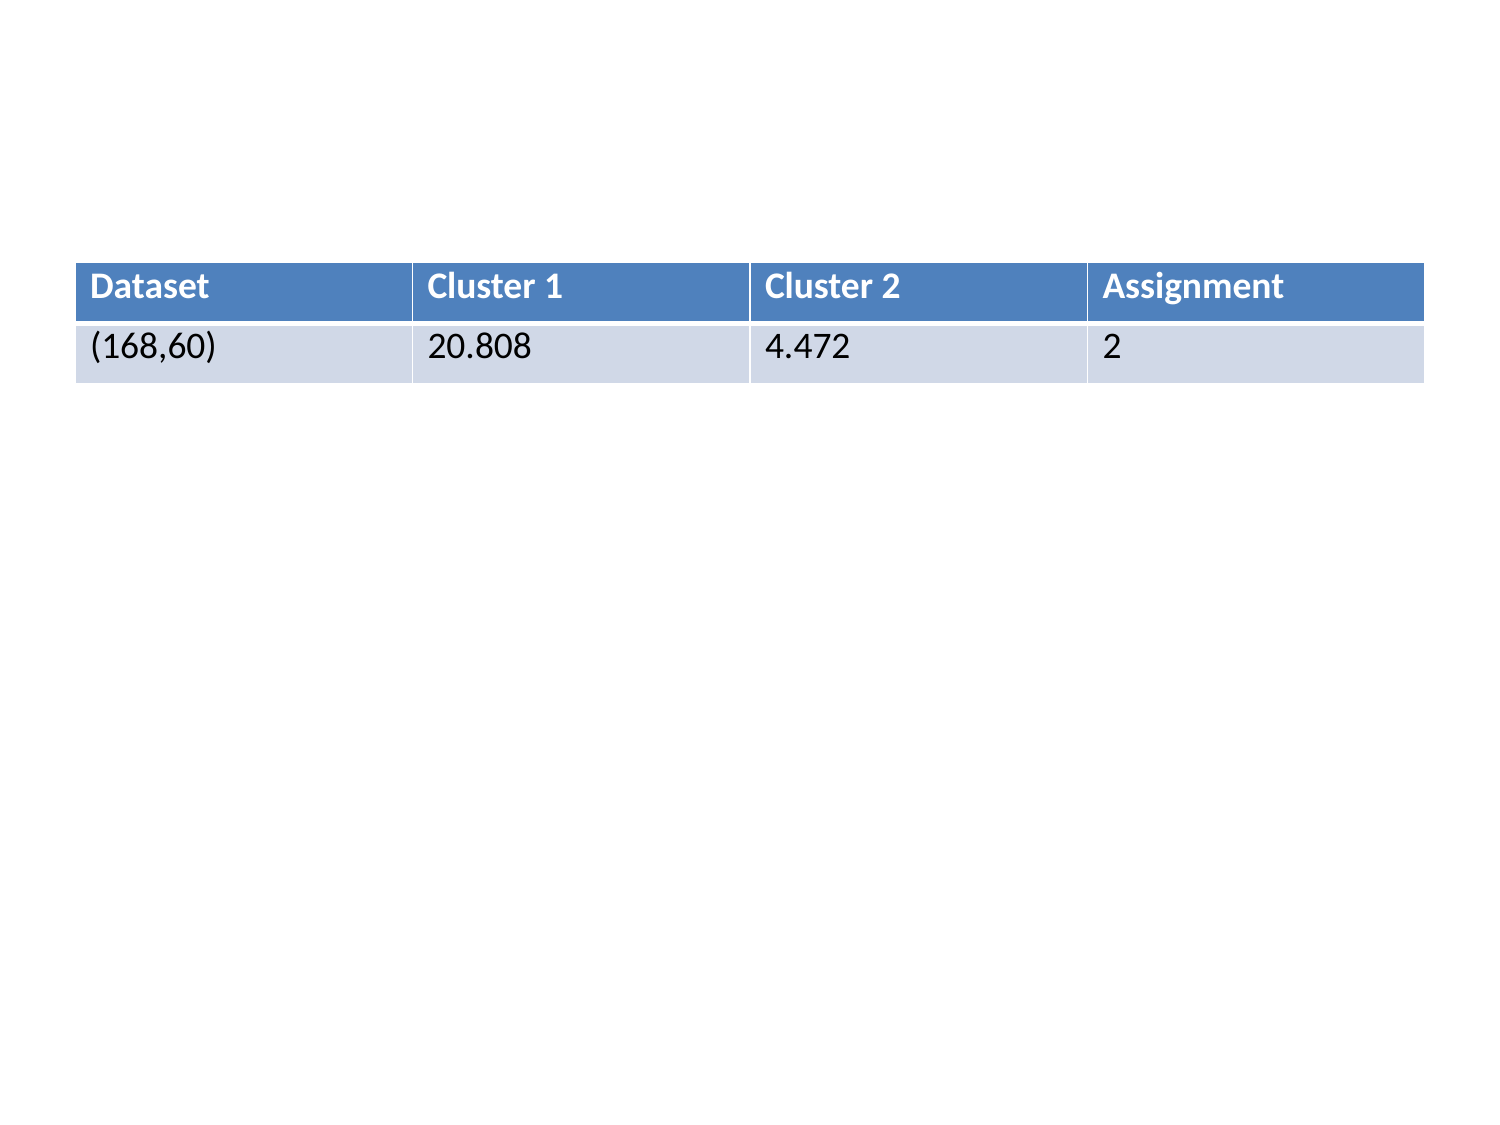

| Dataset | Cluster 1 | Cluster 2 | Assignment |
| --- | --- | --- | --- |
| (168,60) | 20.808 | 4.472 | 2 |